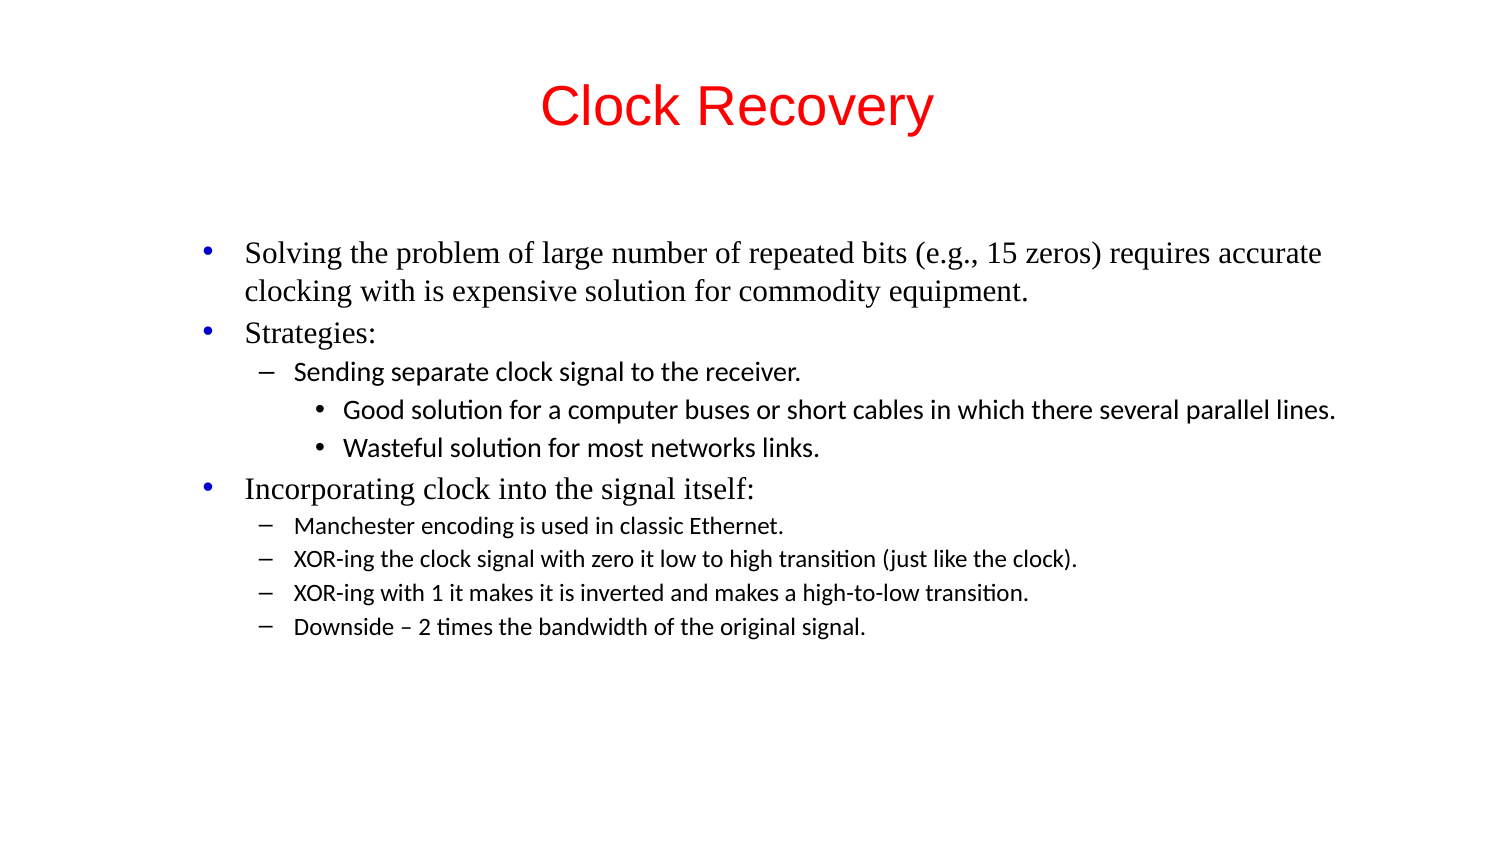

# Clock Recovery
Solving the problem of large number of repeated bits (e.g., 15 zeros) requires accurate clocking with is expensive solution for commodity equipment.
Strategies:
Sending separate clock signal to the receiver.
Good solution for a computer buses or short cables in which there several parallel lines.
Wasteful solution for most networks links.
Incorporating clock into the signal itself:
Manchester encoding is used in classic Ethernet.
XOR-ing the clock signal with zero it low to high transition (just like the clock).
XOR-ing with 1 it makes it is inverted and makes a high-to-low transition.
Downside – 2 times the bandwidth of the original signal.